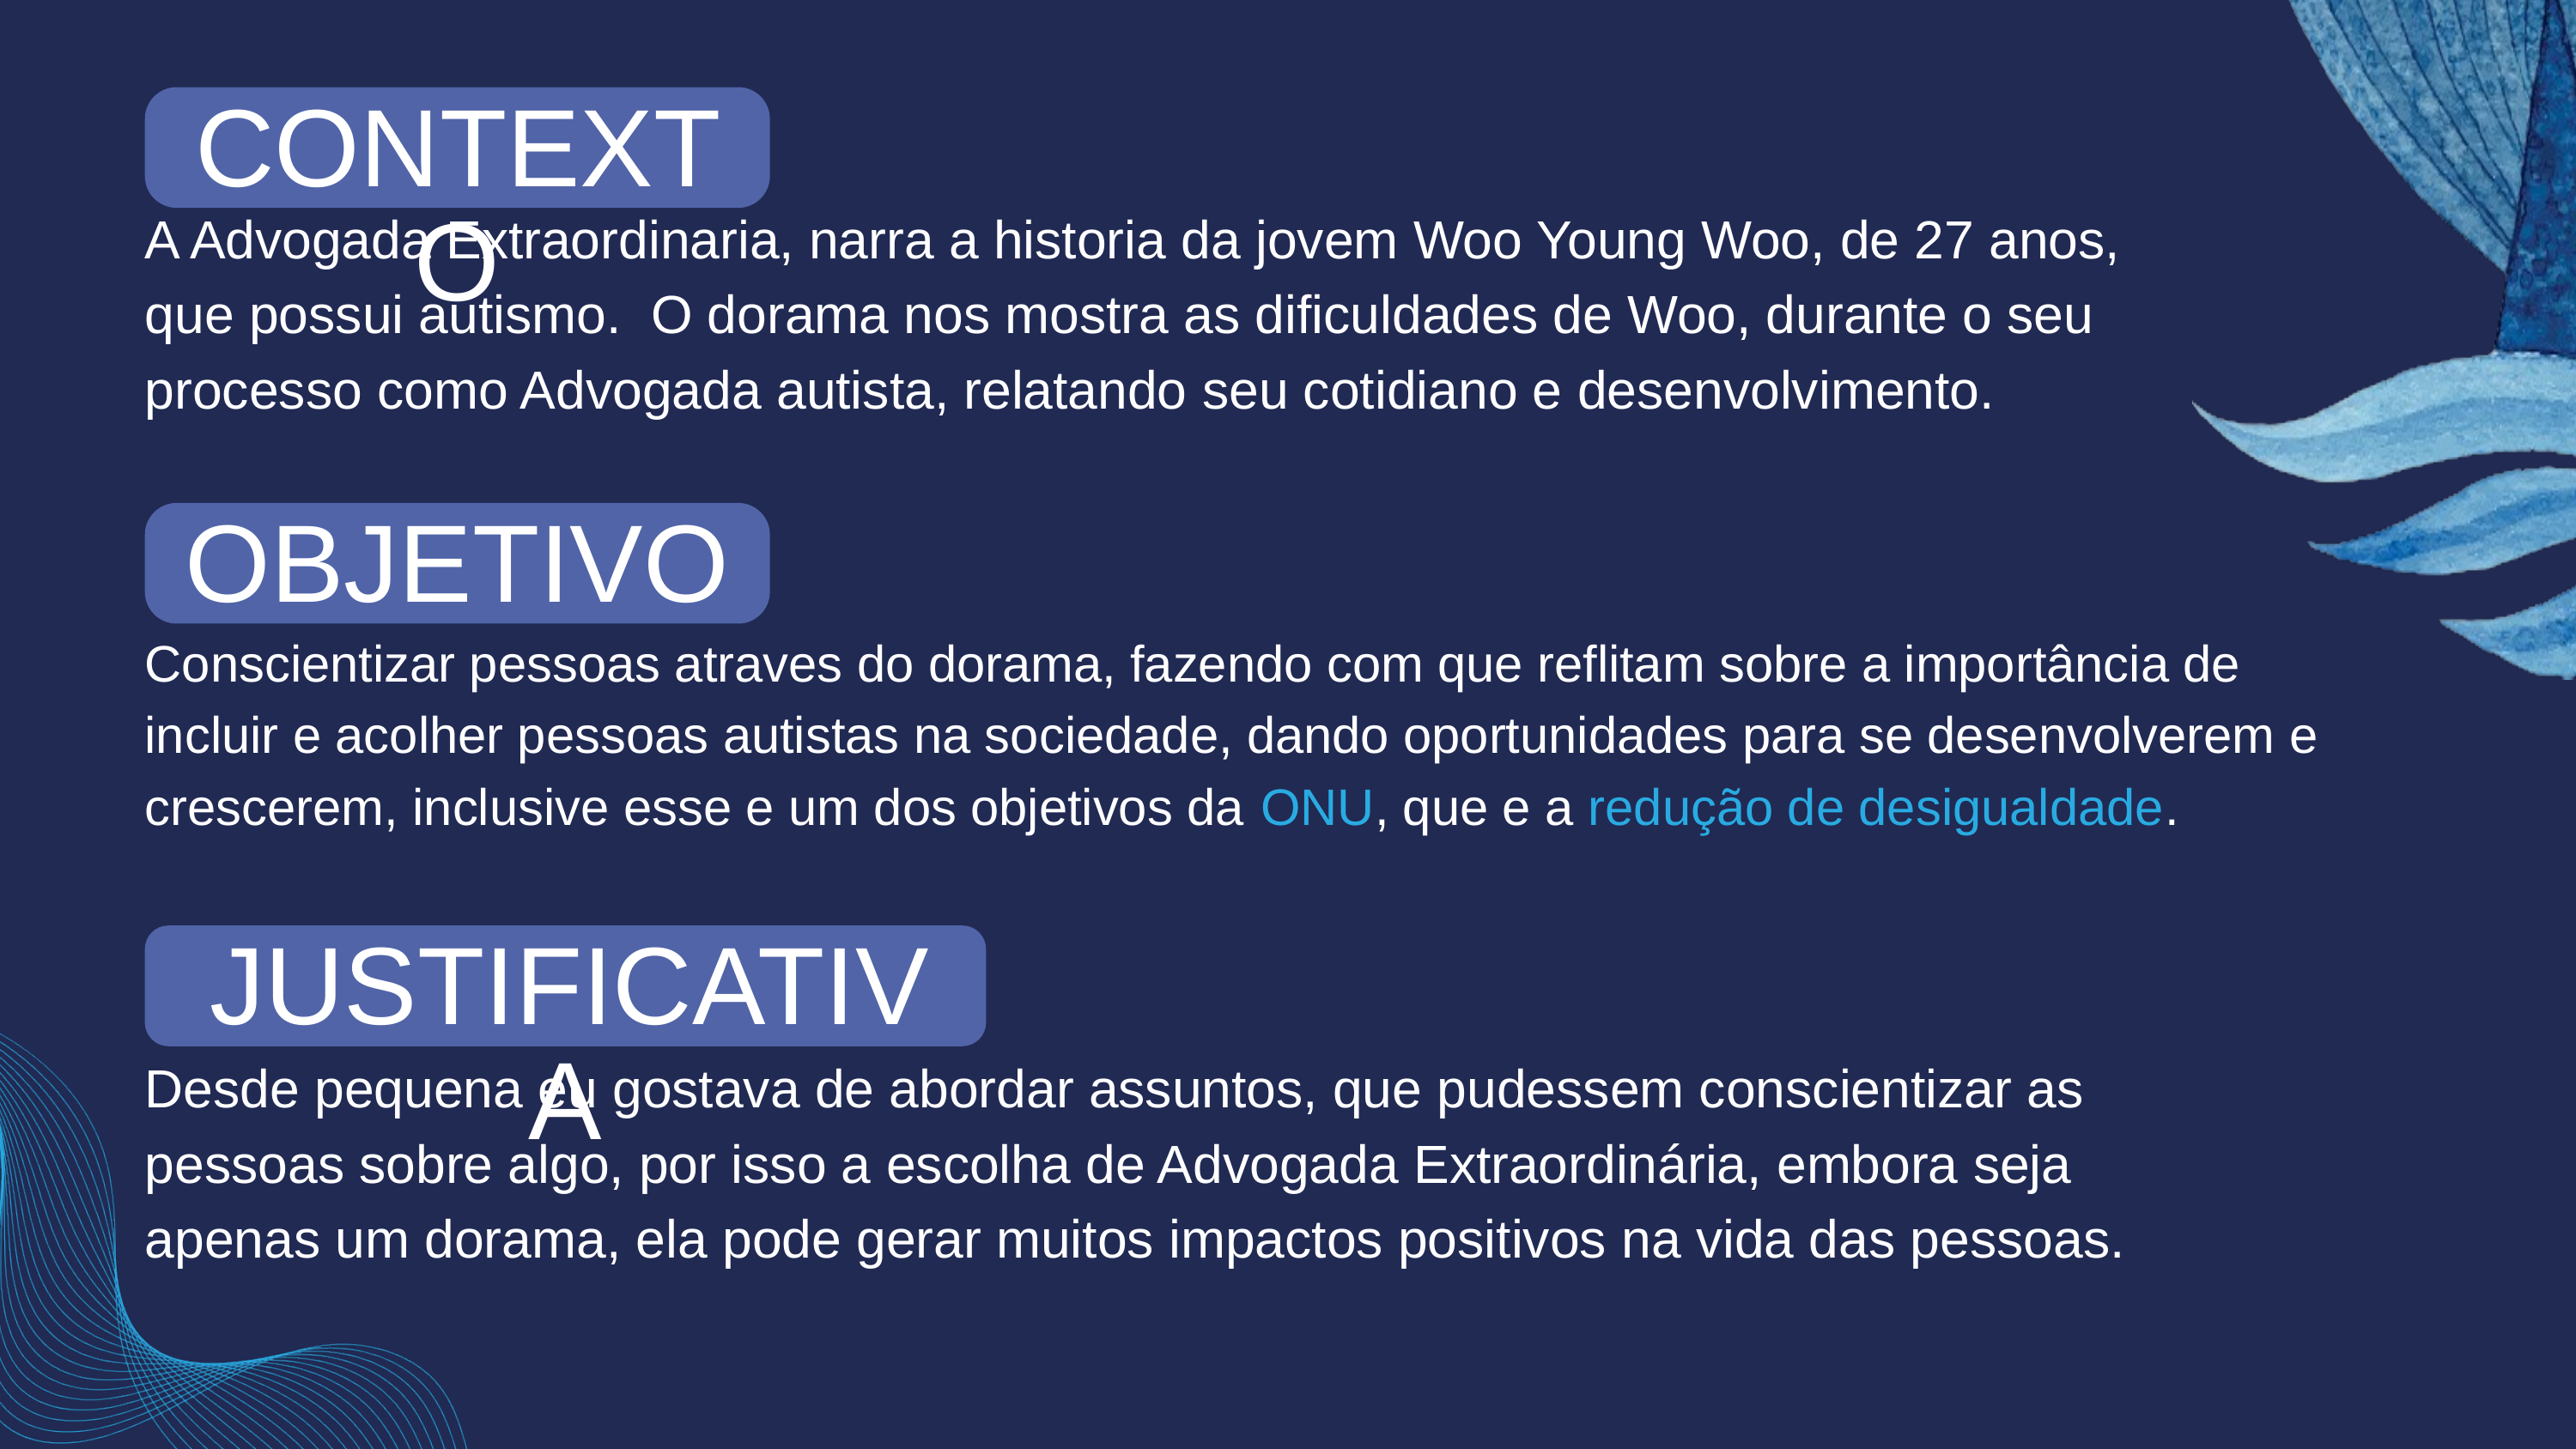

CONTEXTO
A Advogada Extraordinaria, narra a historia da jovem Woo Young Woo, de 27 anos, que possui autismo.  O dorama nos mostra as dificuldades de Woo, durante o seu processo como Advogada autista, relatando seu cotidiano e desenvolvimento.

OBJETIVO
Conscientizar pessoas atraves do dorama, fazendo com que reflitam sobre a importância de incluir e acolher pessoas autistas na sociedade, dando oportunidades para se desenvolverem e crescerem, inclusive esse e um dos objetivos da ONU, que e a redução de desigualdade.

JUSTIFICATIVA

Desde pequena eu gostava de abordar assuntos, que pudessem conscientizar as pessoas sobre algo, por isso a escolha de Advogada Extraordinária, embora seja apenas um dorama, ela pode gerar muitos impactos positivos na vida das pessoas.